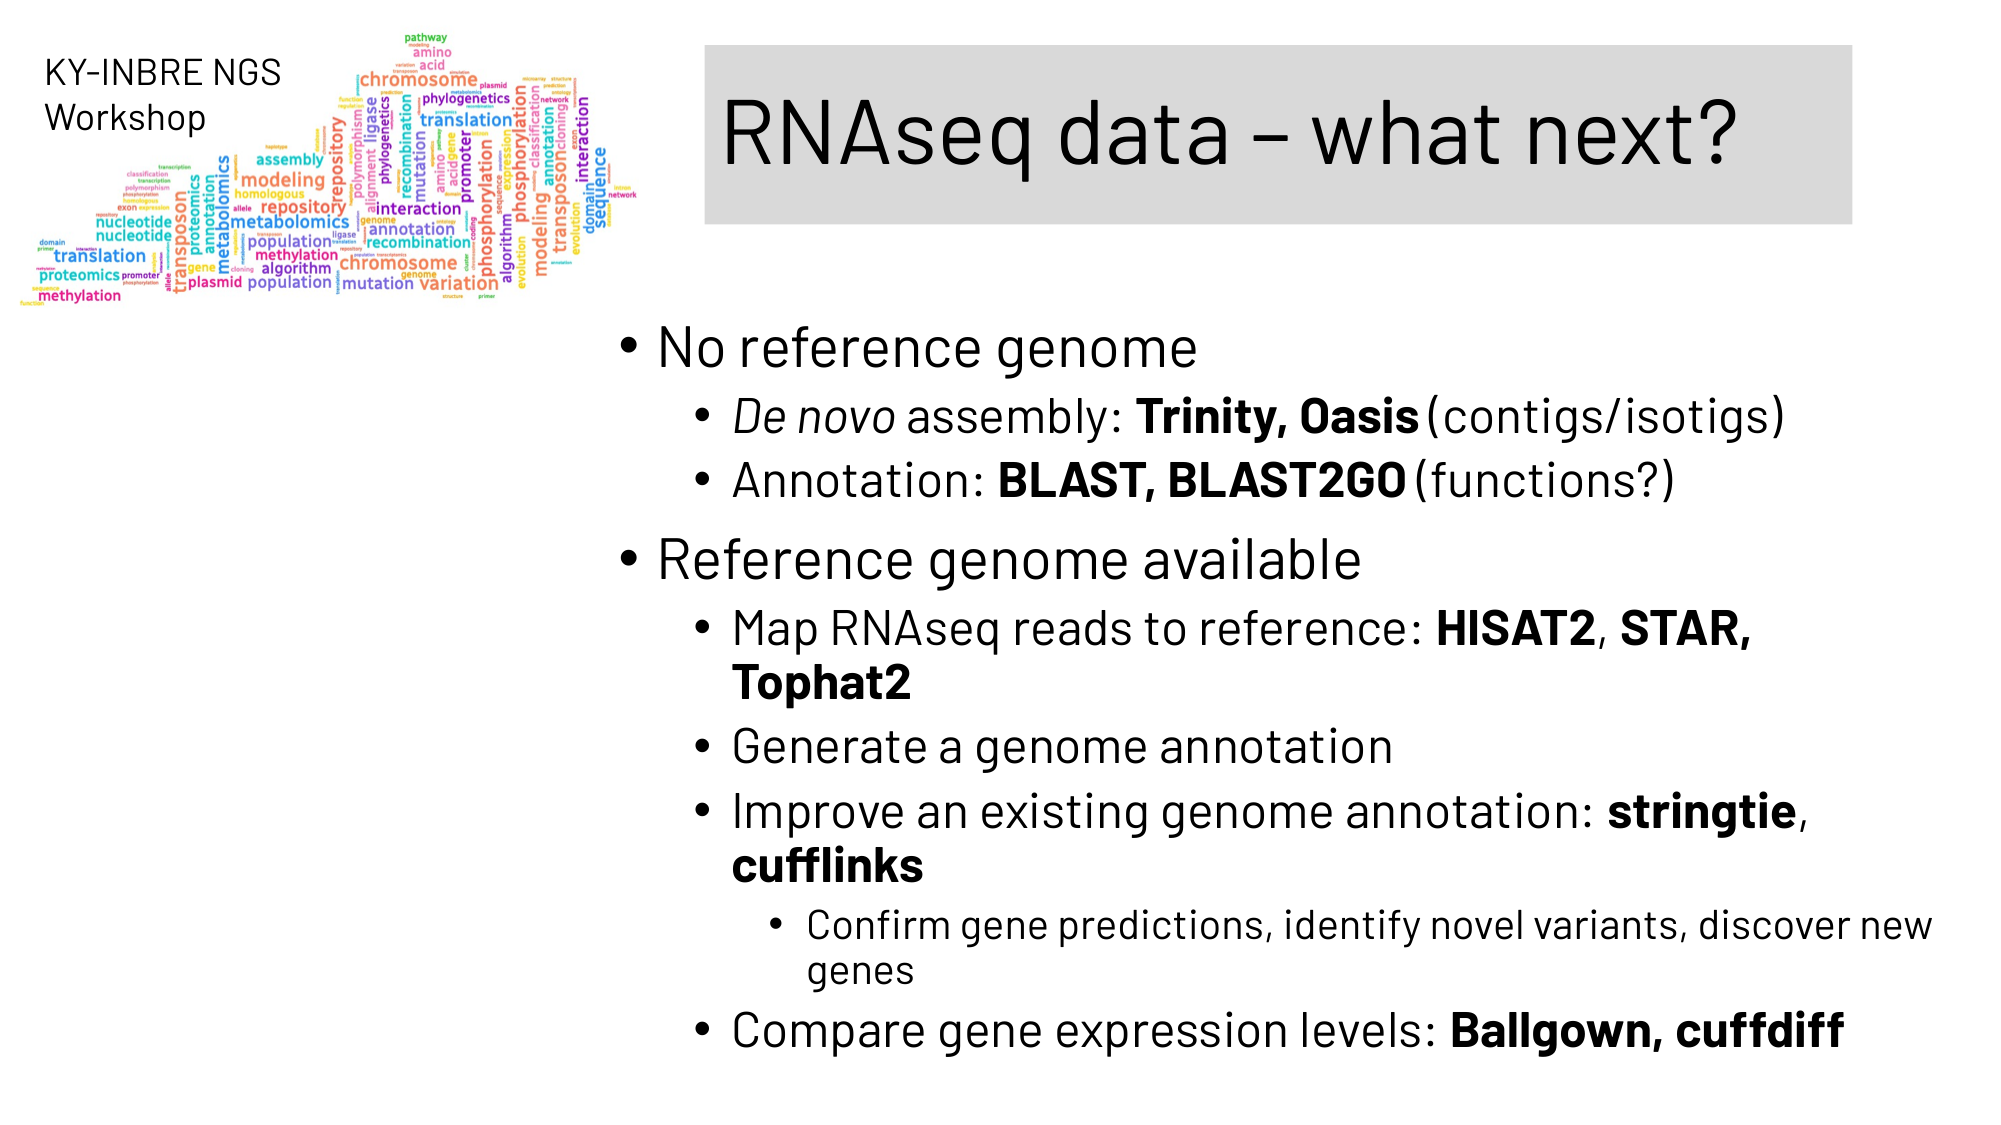

# RNAseq data – what next?
No reference genome
De novo assembly: Trinity, Oasis (contigs/isotigs)
Annotation: BLAST, BLAST2GO (functions?)
Reference genome available
Map RNAseq reads to reference: HISAT2, STAR, Tophat2
Generate a genome annotation
Improve an existing genome annotation: stringtie, cufflinks
Confirm gene predictions, identify novel variants, discover new genes
Compare gene expression levels: Ballgown, cuffdiff